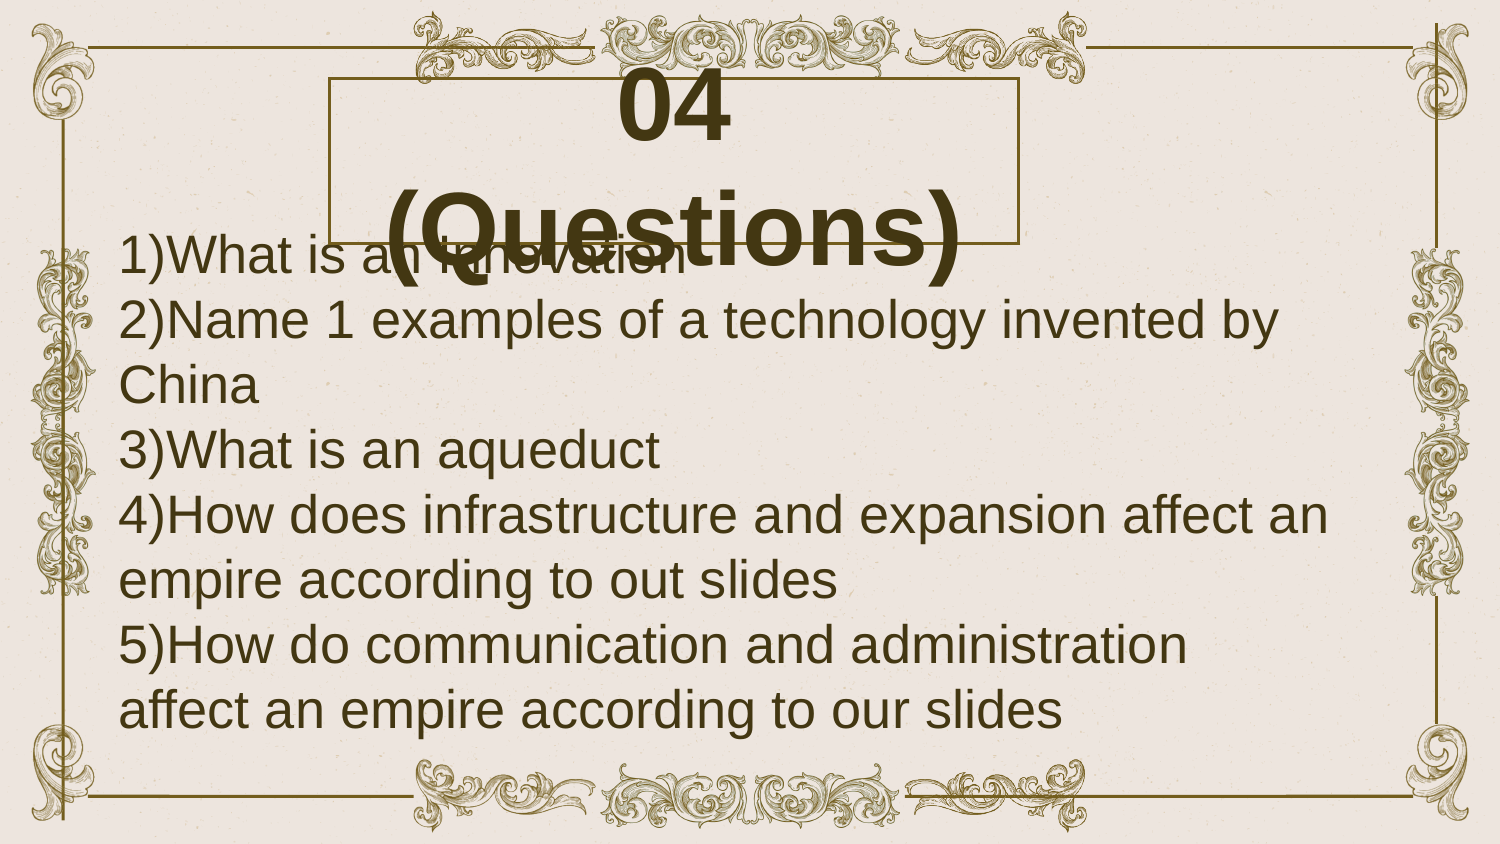

04 (Questions)
# 1)What is an Innovation
2)Name 1 examples of a technology invented by China
3)What is an aqueduct
4)How does infrastructure and expansion affect an empire according to out slides
5)How do communication and administration affect an empire according to our slides